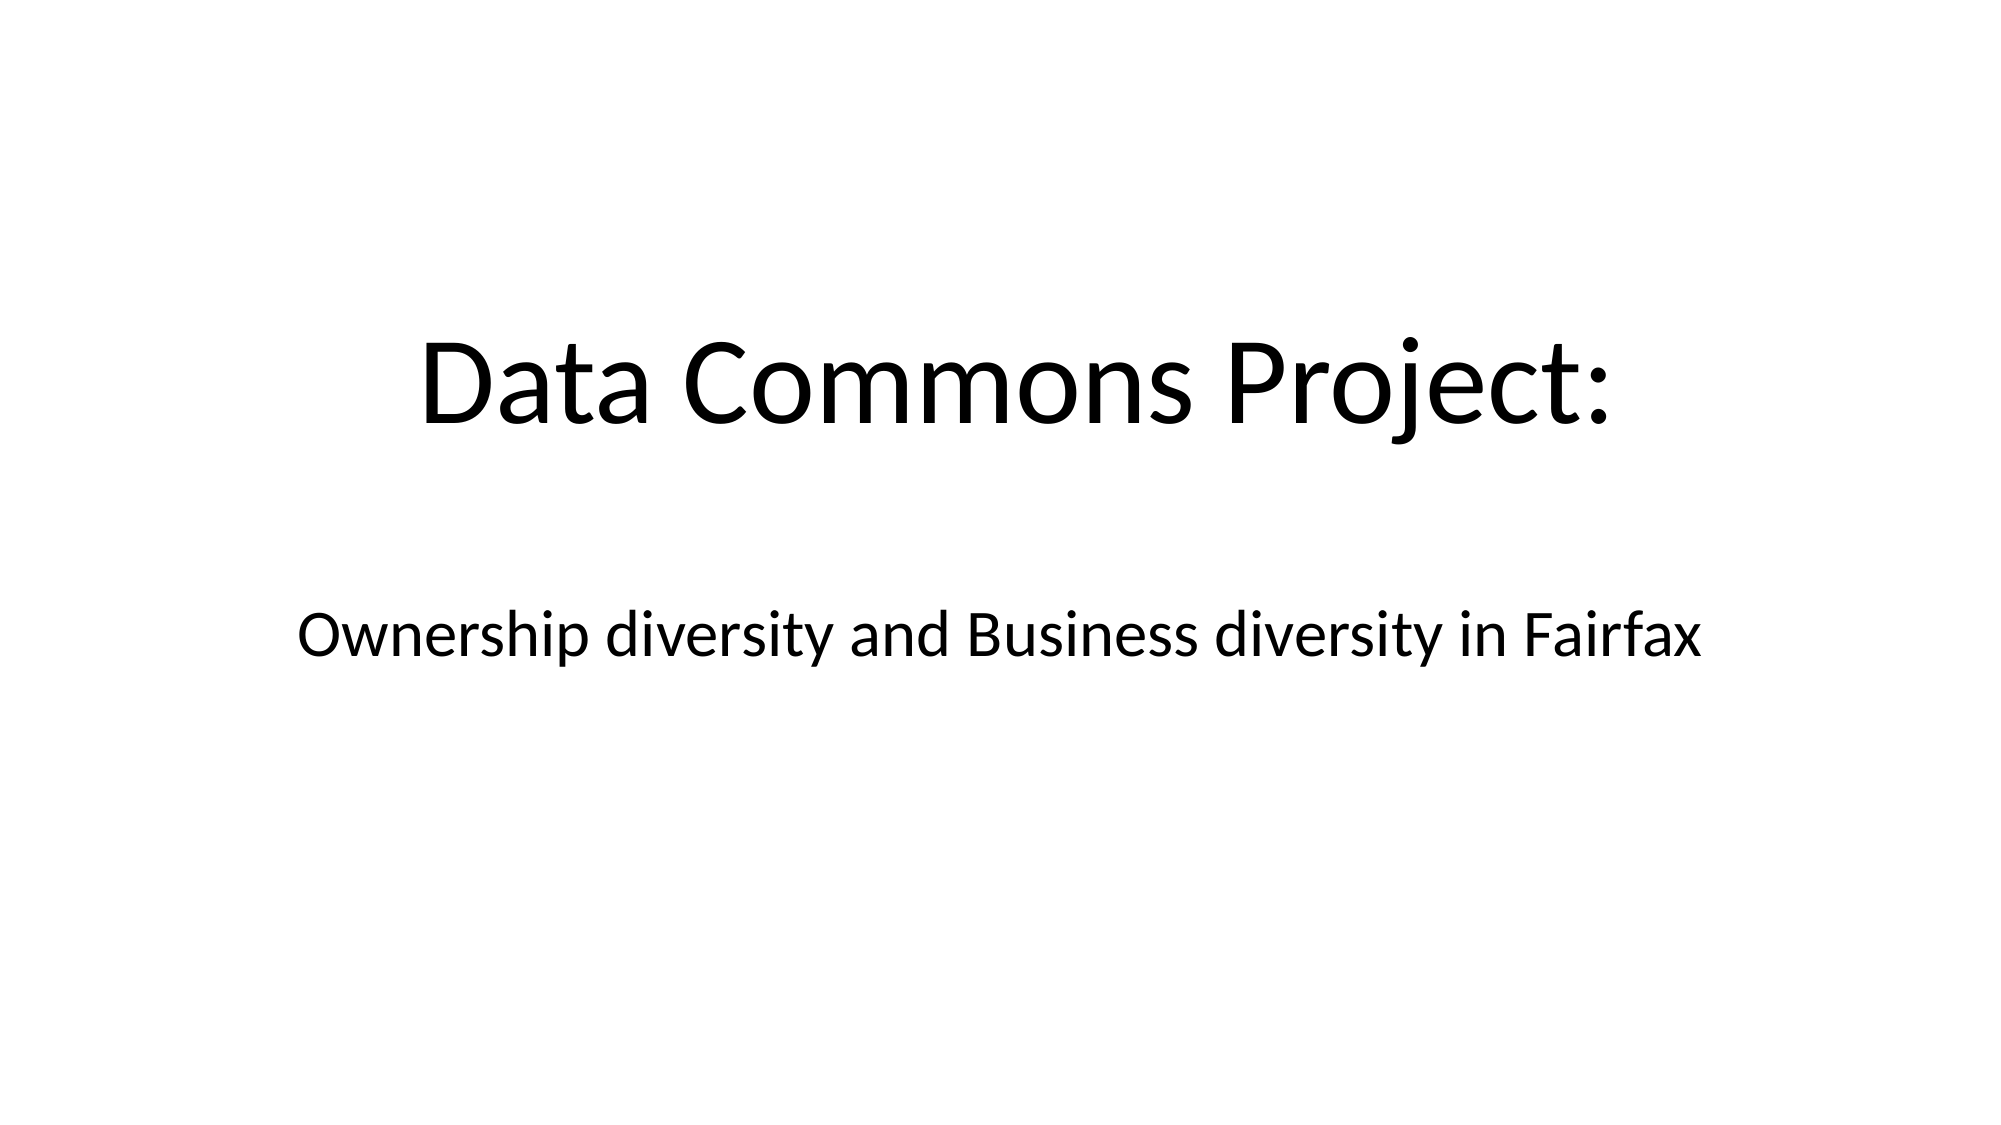

# Data Commons Project:
Ownership diversity and Business diversity in Fairfax